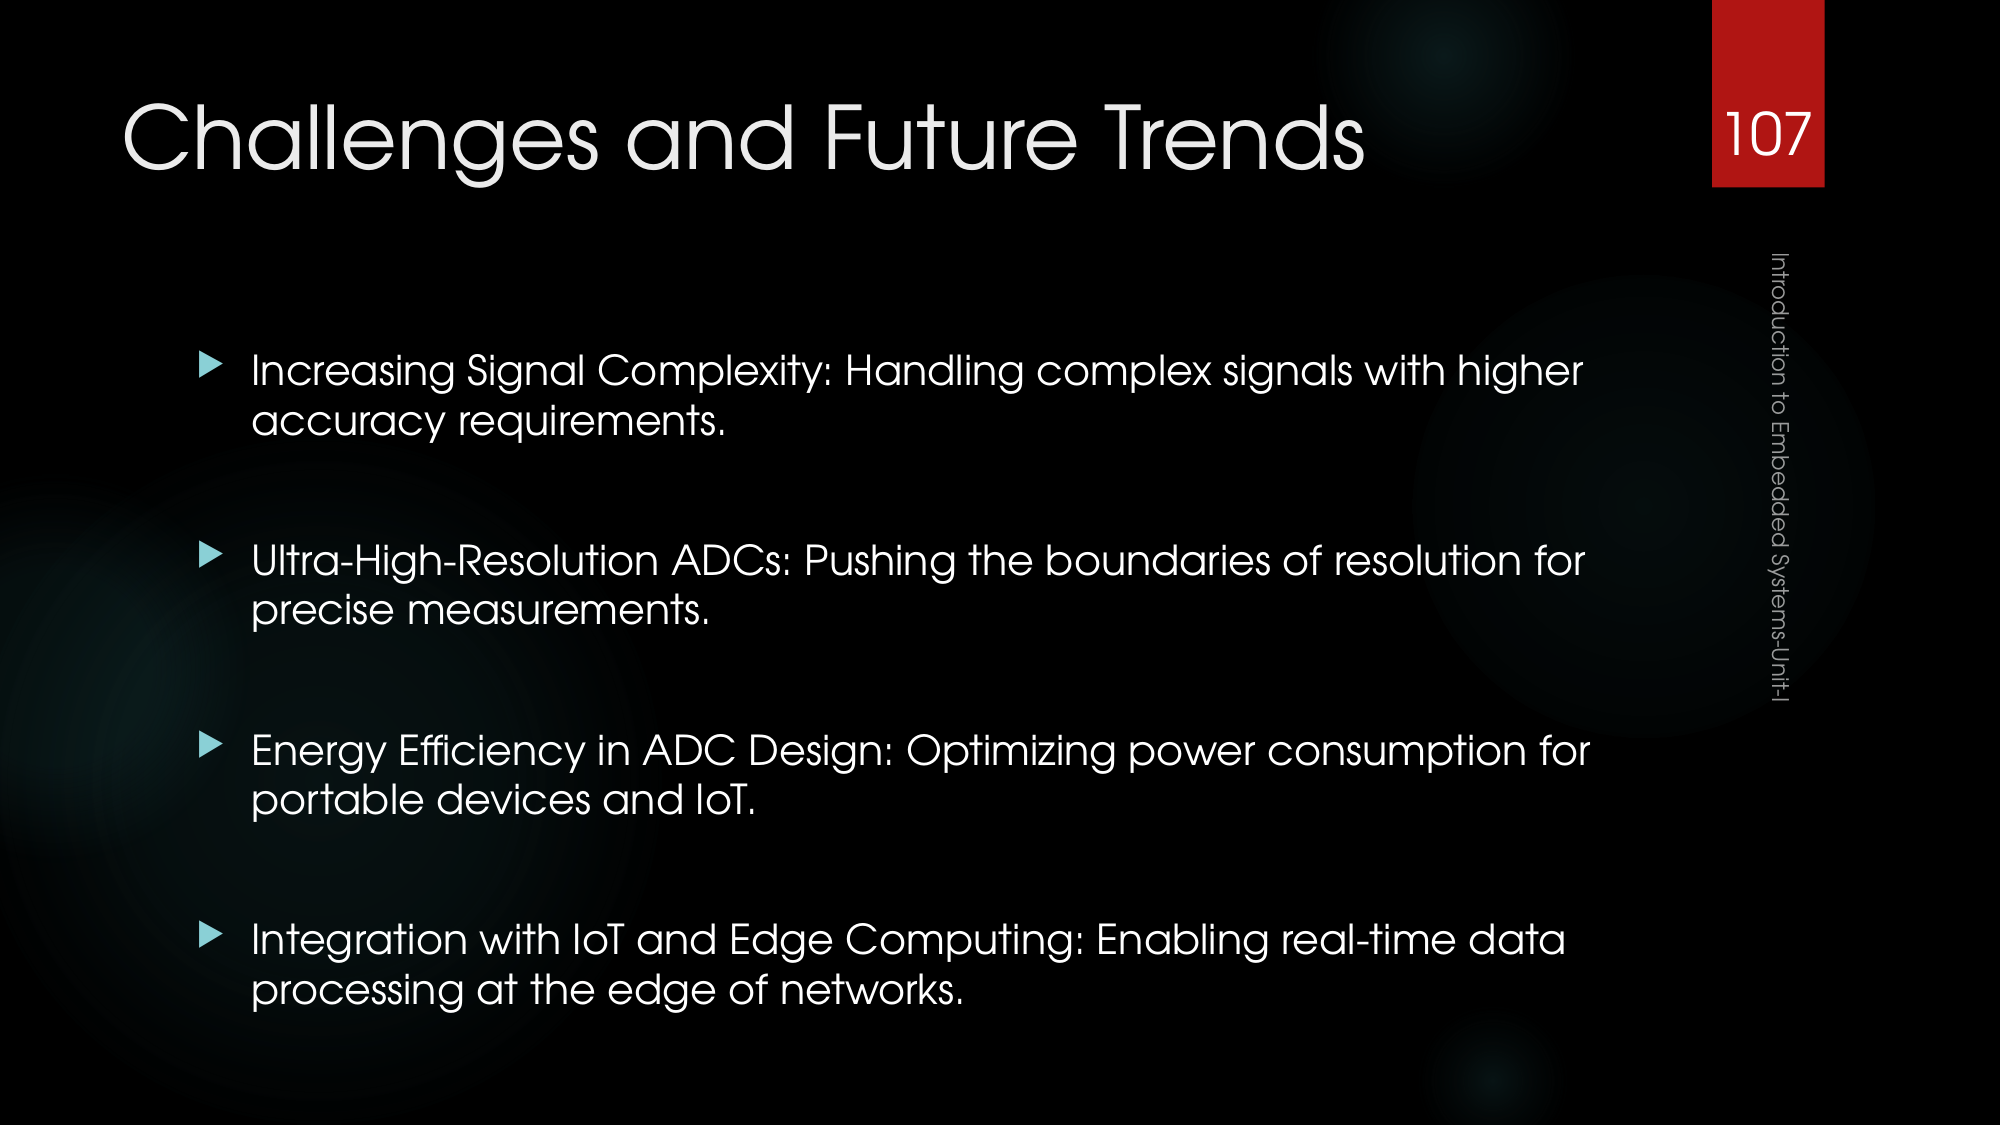

107
# Challenges and Future Trends
Increasing Signal Complexity: Handling complex signals with higher accuracy requirements.

Ultra-High-Resolution ADCs: Pushing the boundaries of resolution for precise measurements.

Energy Efficiency in ADC Design: Optimizing power consumption for portable devices and IoT.

Integration with IoT and Edge Computing: Enabling real-time data processing at the edge of networks.
Introduction to Embedded Systems-Unit-I